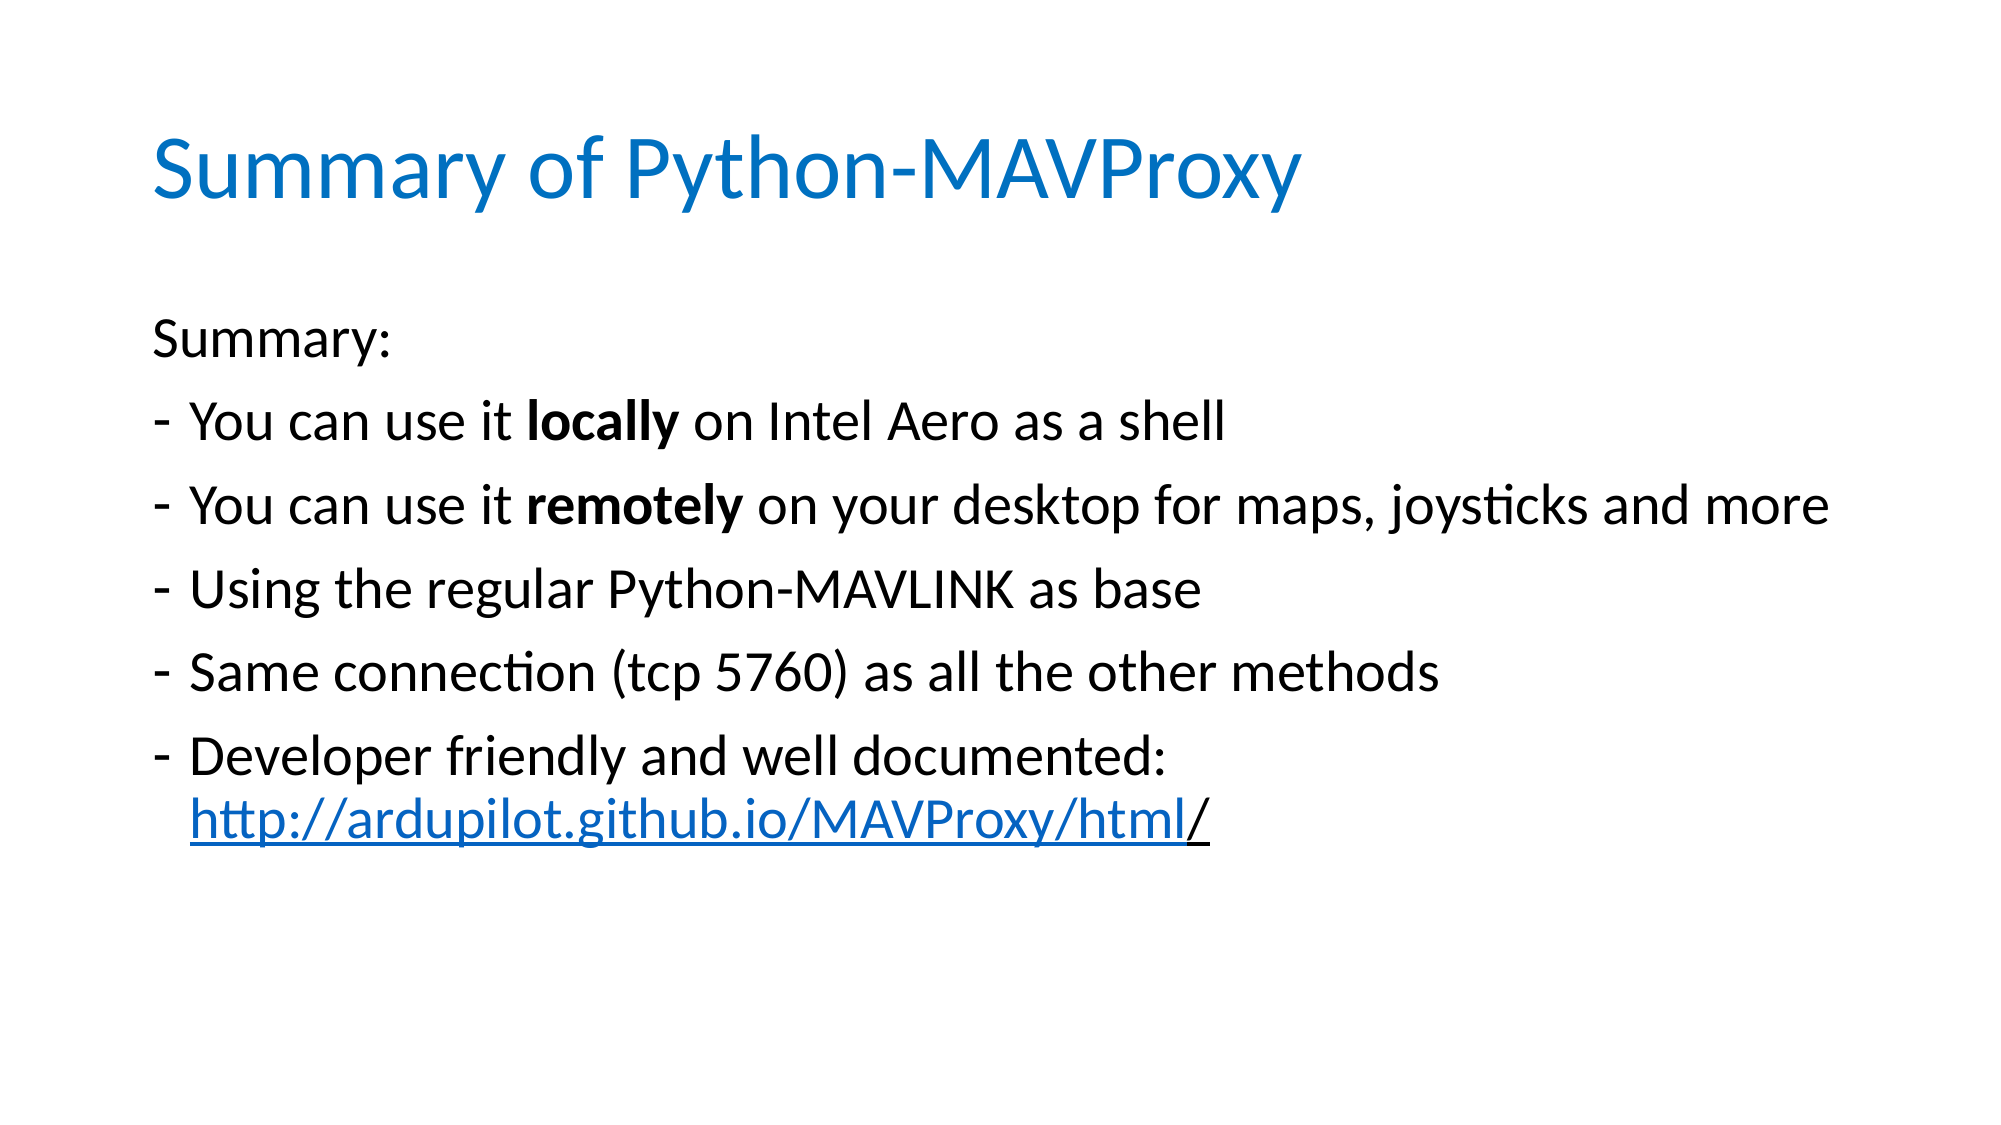

# Summary of Python-MAVProxy
Summary:
You can use it locally on Intel Aero as a shell
You can use it remotely on your desktop for maps, joysticks and more
Using the regular Python-MAVLINK as base
Same connection (tcp 5760) as all the other methods
Developer friendly and well documented:
http://ardupilot.github.io/MAVProxy/html/